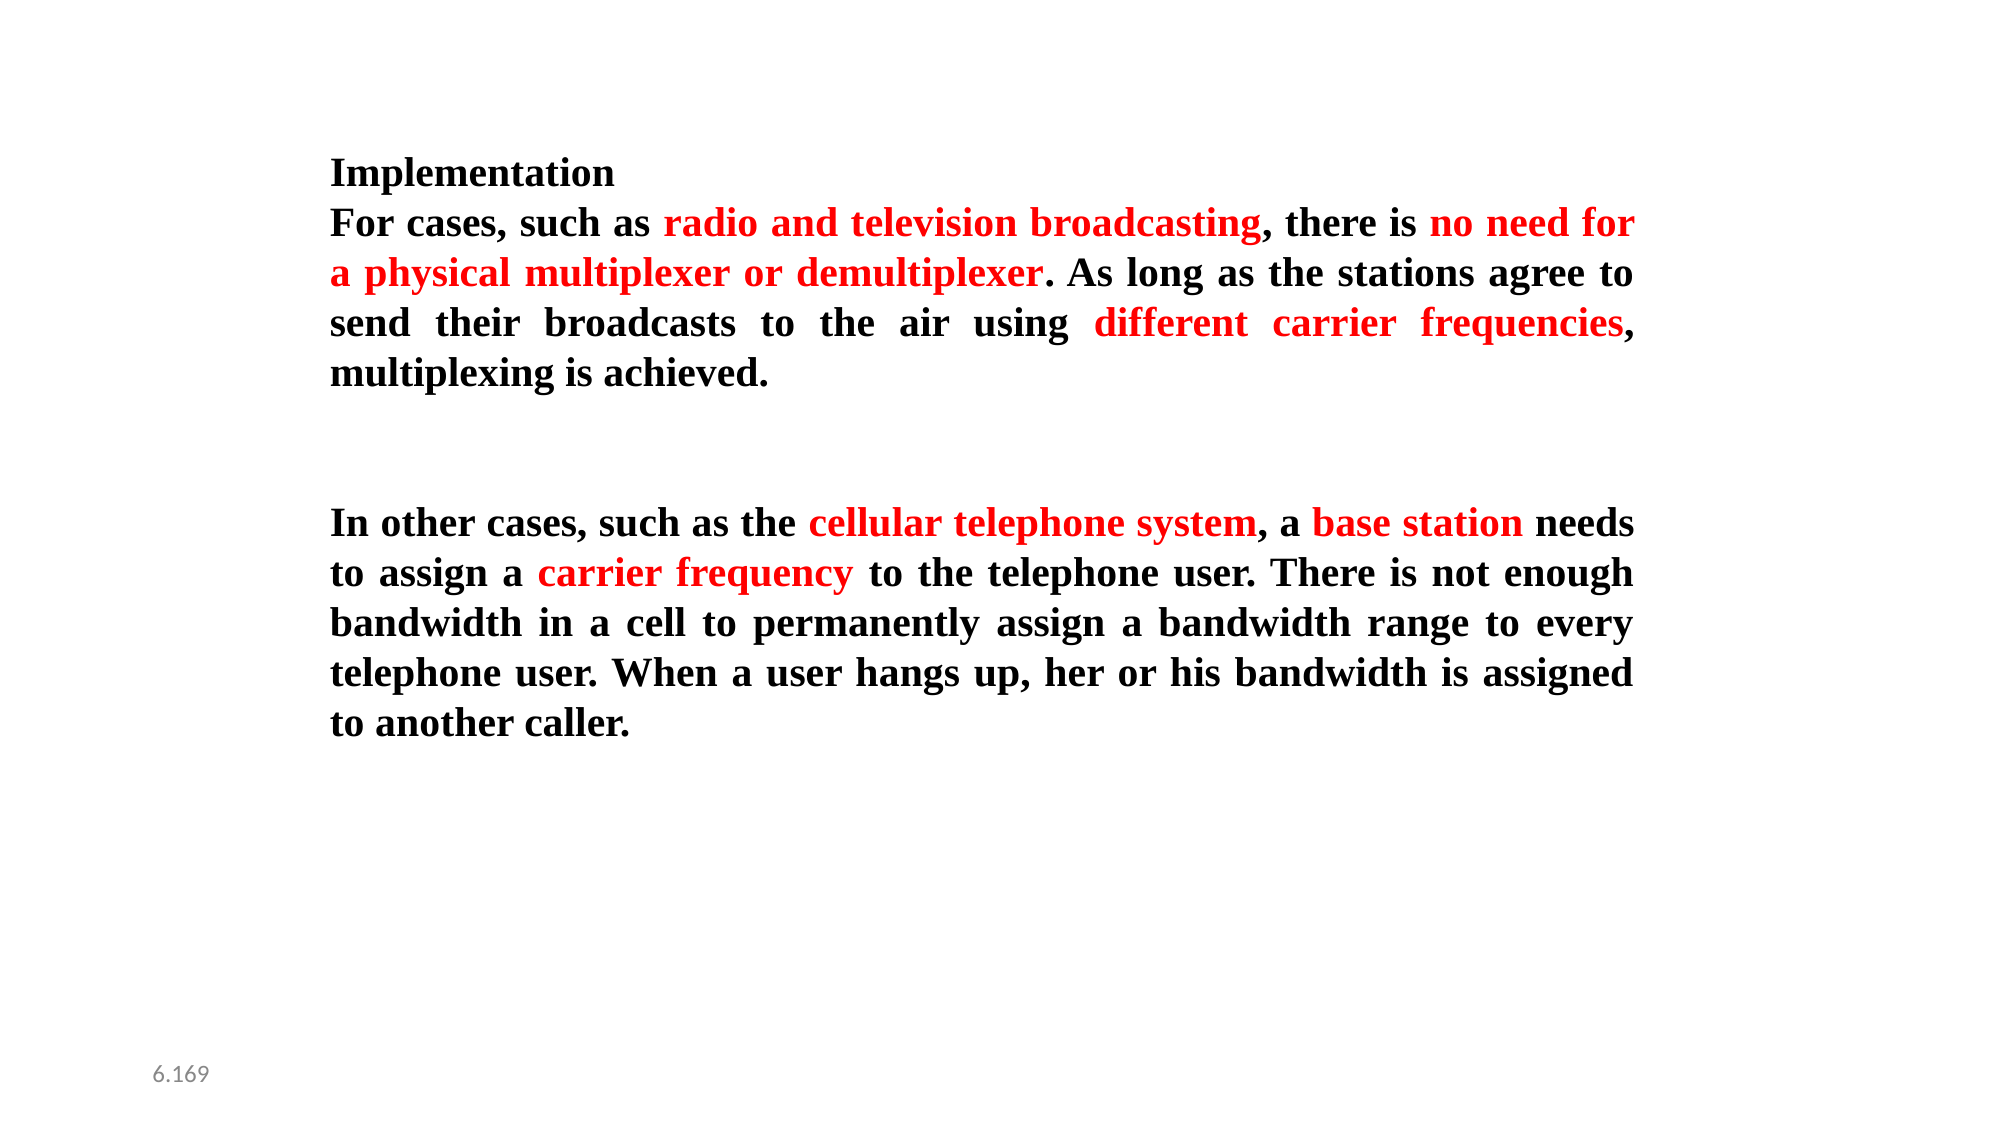

Implementation
For cases, such as radio and television broadcasting, there is no need for a physical multiplexer or demultiplexer. As long as the stations agree to send their broadcasts to the air using different carrier frequencies, multiplexing is achieved.

In other cases, such as the cellular telephone system, a base station needs to assign a carrier frequency to the telephone user. There is not enough bandwidth in a cell to permanently assign a bandwidth range to every telephone user. When a user hangs up, her or his bandwidth is assigned to another caller.
6.169